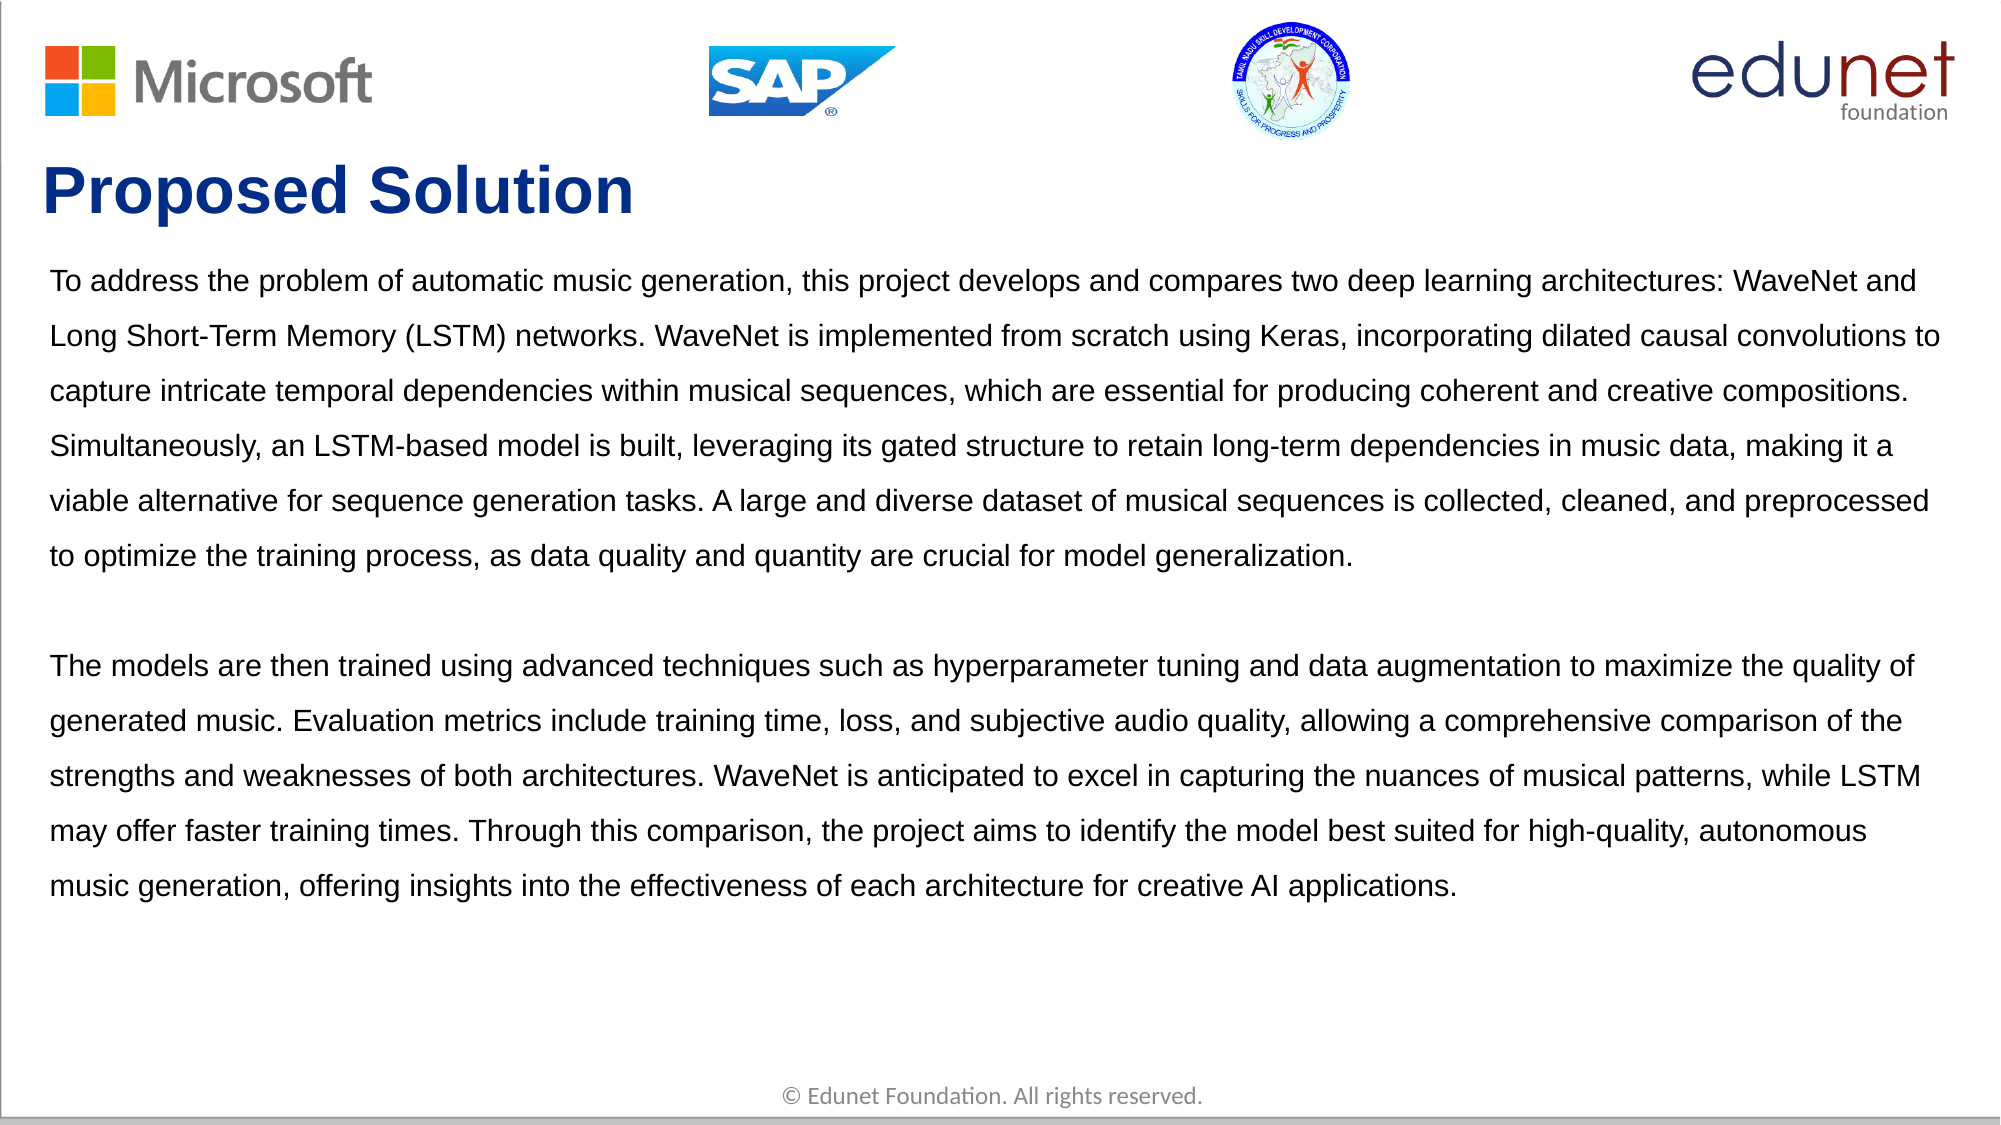

# Proposed Solution
To address the problem of automatic music generation, this project develops and compares two deep learning architectures: WaveNet and Long Short-Term Memory (LSTM) networks. WaveNet is implemented from scratch using Keras, incorporating dilated causal convolutions to capture intricate temporal dependencies within musical sequences, which are essential for producing coherent and creative compositions. Simultaneously, an LSTM-based model is built, leveraging its gated structure to retain long-term dependencies in music data, making it a viable alternative for sequence generation tasks. A large and diverse dataset of musical sequences is collected, cleaned, and preprocessed to optimize the training process, as data quality and quantity are crucial for model generalization.

The models are then trained using advanced techniques such as hyperparameter tuning and data augmentation to maximize the quality of generated music. Evaluation metrics include training time, loss, and subjective audio quality, allowing a comprehensive comparison of the strengths and weaknesses of both architectures. WaveNet is anticipated to excel in capturing the nuances of musical patterns, while LSTM may offer faster training times. Through this comparison, the project aims to identify the model best suited for high-quality, autonomous music generation, offering insights into the effectiveness of each architecture for creative AI applications.

© Edunet Foundation. All rights reserved.